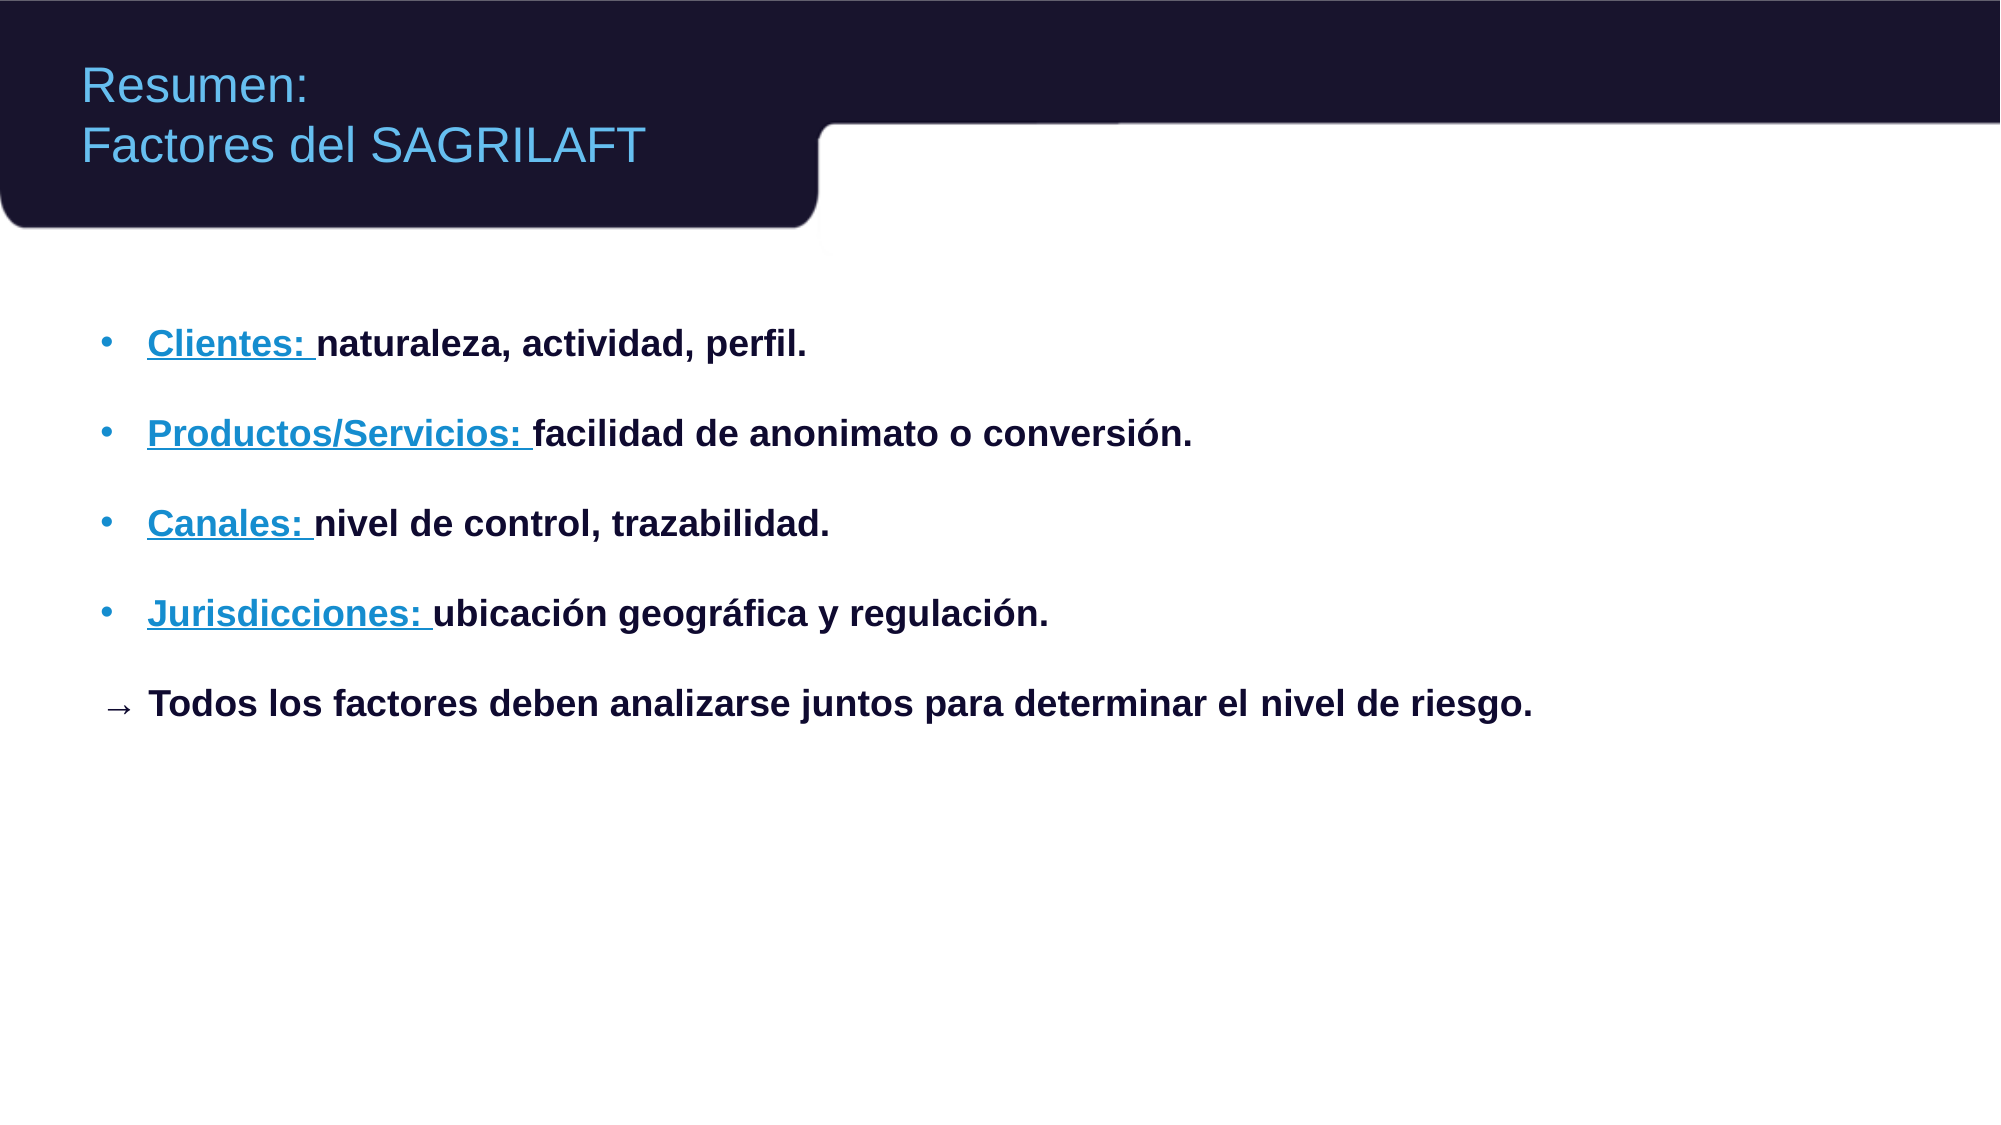

Resumen:
Factores del SAGRILAFT
Clientes: naturaleza, actividad, perfil.
Productos/Servicios: facilidad de anonimato o conversión.
Canales: nivel de control, trazabilidad.
Jurisdicciones: ubicación geográfica y regulación.

→ Todos los factores deben analizarse juntos para determinar el nivel de riesgo.